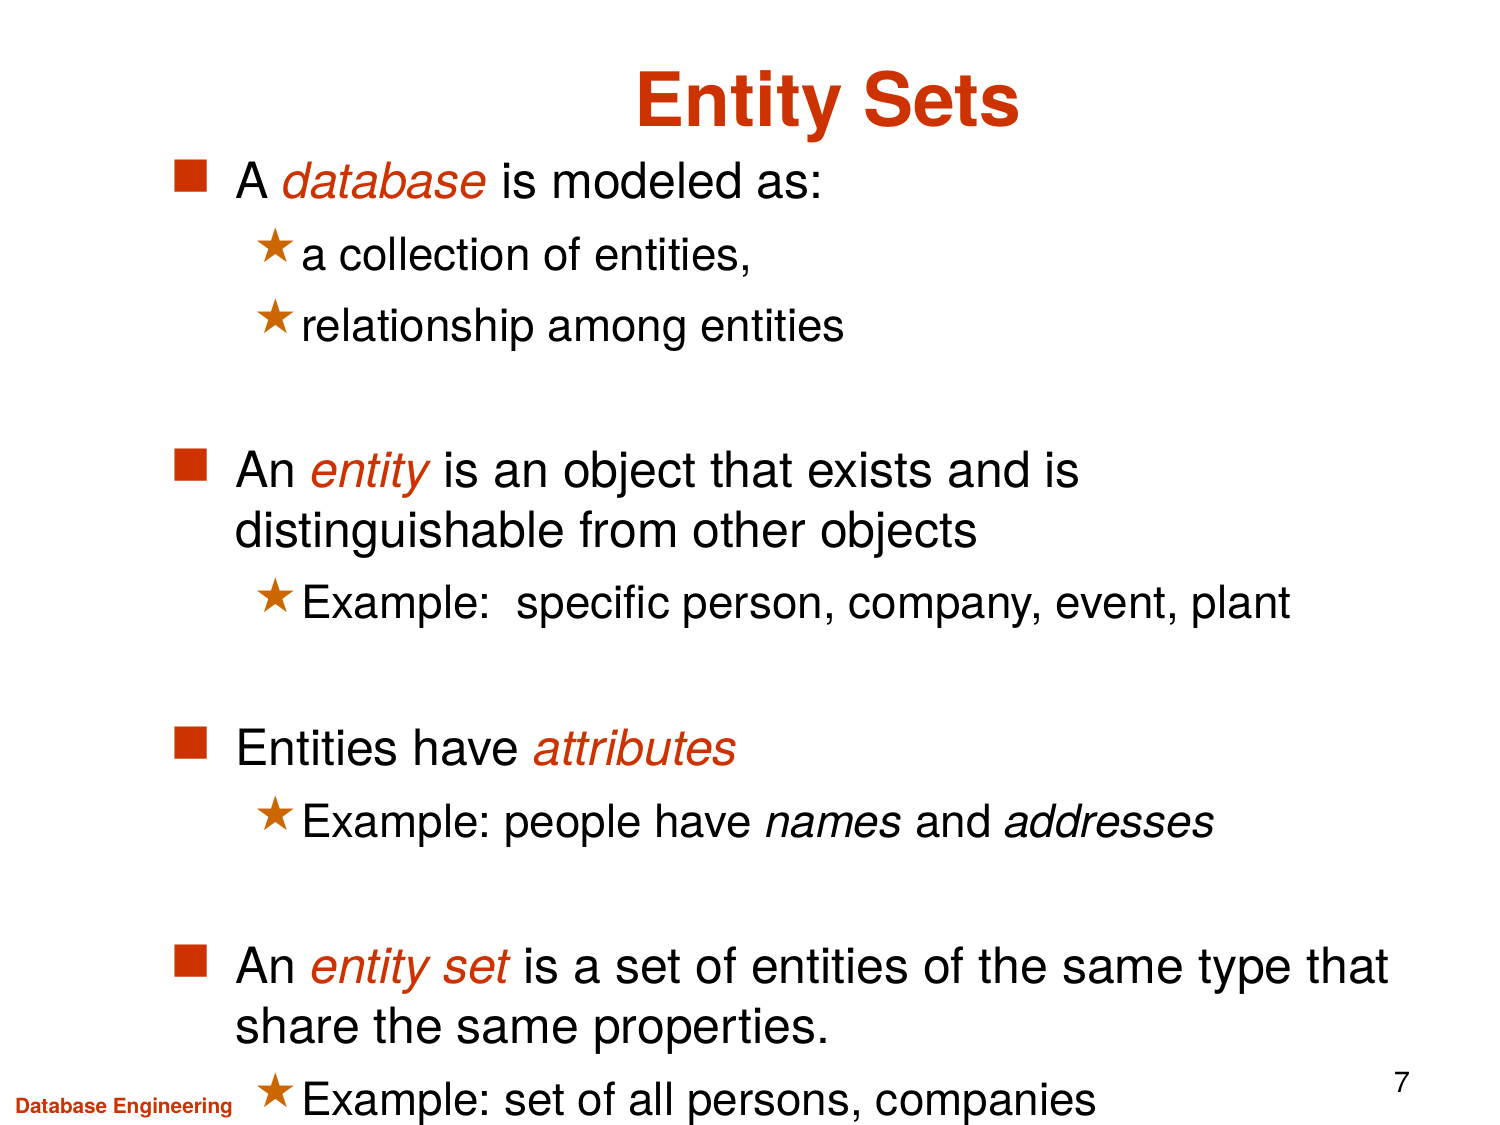

# Entity Sets
A database is modeled as:
a collection of entities,
relationship among entities

An entity is an object that exists and is distinguishable from other objects
Example:  specific person, company, event, plant

Entities have attributes
Example: people have names and addresses

An entity set is a set of entities of the same type that share the same properties.
Example: set of all persons, companies
7